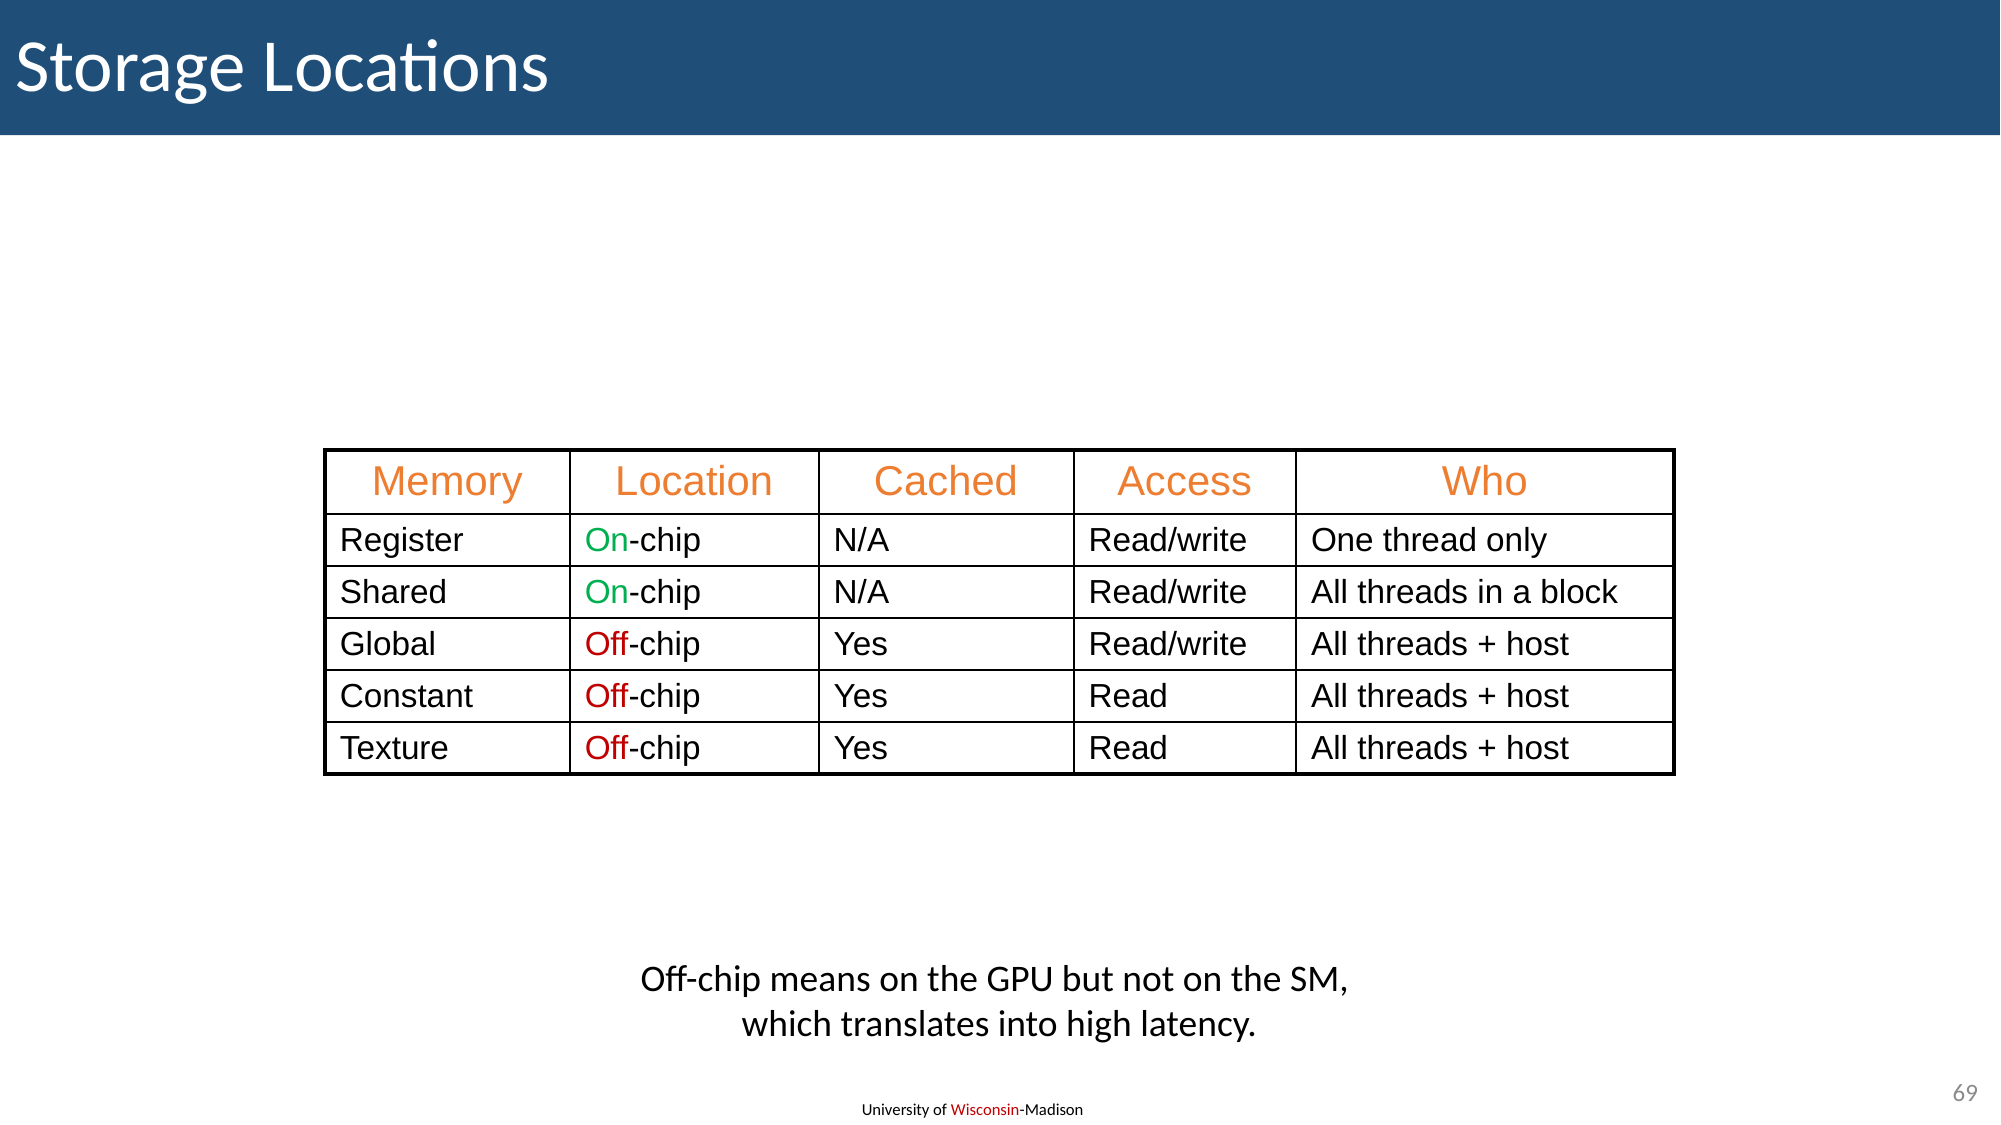

# Storage Locations
| Memory | Location | Cached | Access | Who |
| --- | --- | --- | --- | --- |
| Register | On-chip | N/A | Read/write | One thread only |
| Shared | On-chip | N/A | Read/write | All threads in a block |
| Global | Off-chip | Yes | Read/write | All threads + host |
| Constant | Off-chip | Yes | Read | All threads + host |
| Texture | Off-chip | Yes | Read | All threads + host |
Off-chip means on the GPU but not on the SM,
which translates into high latency.
69